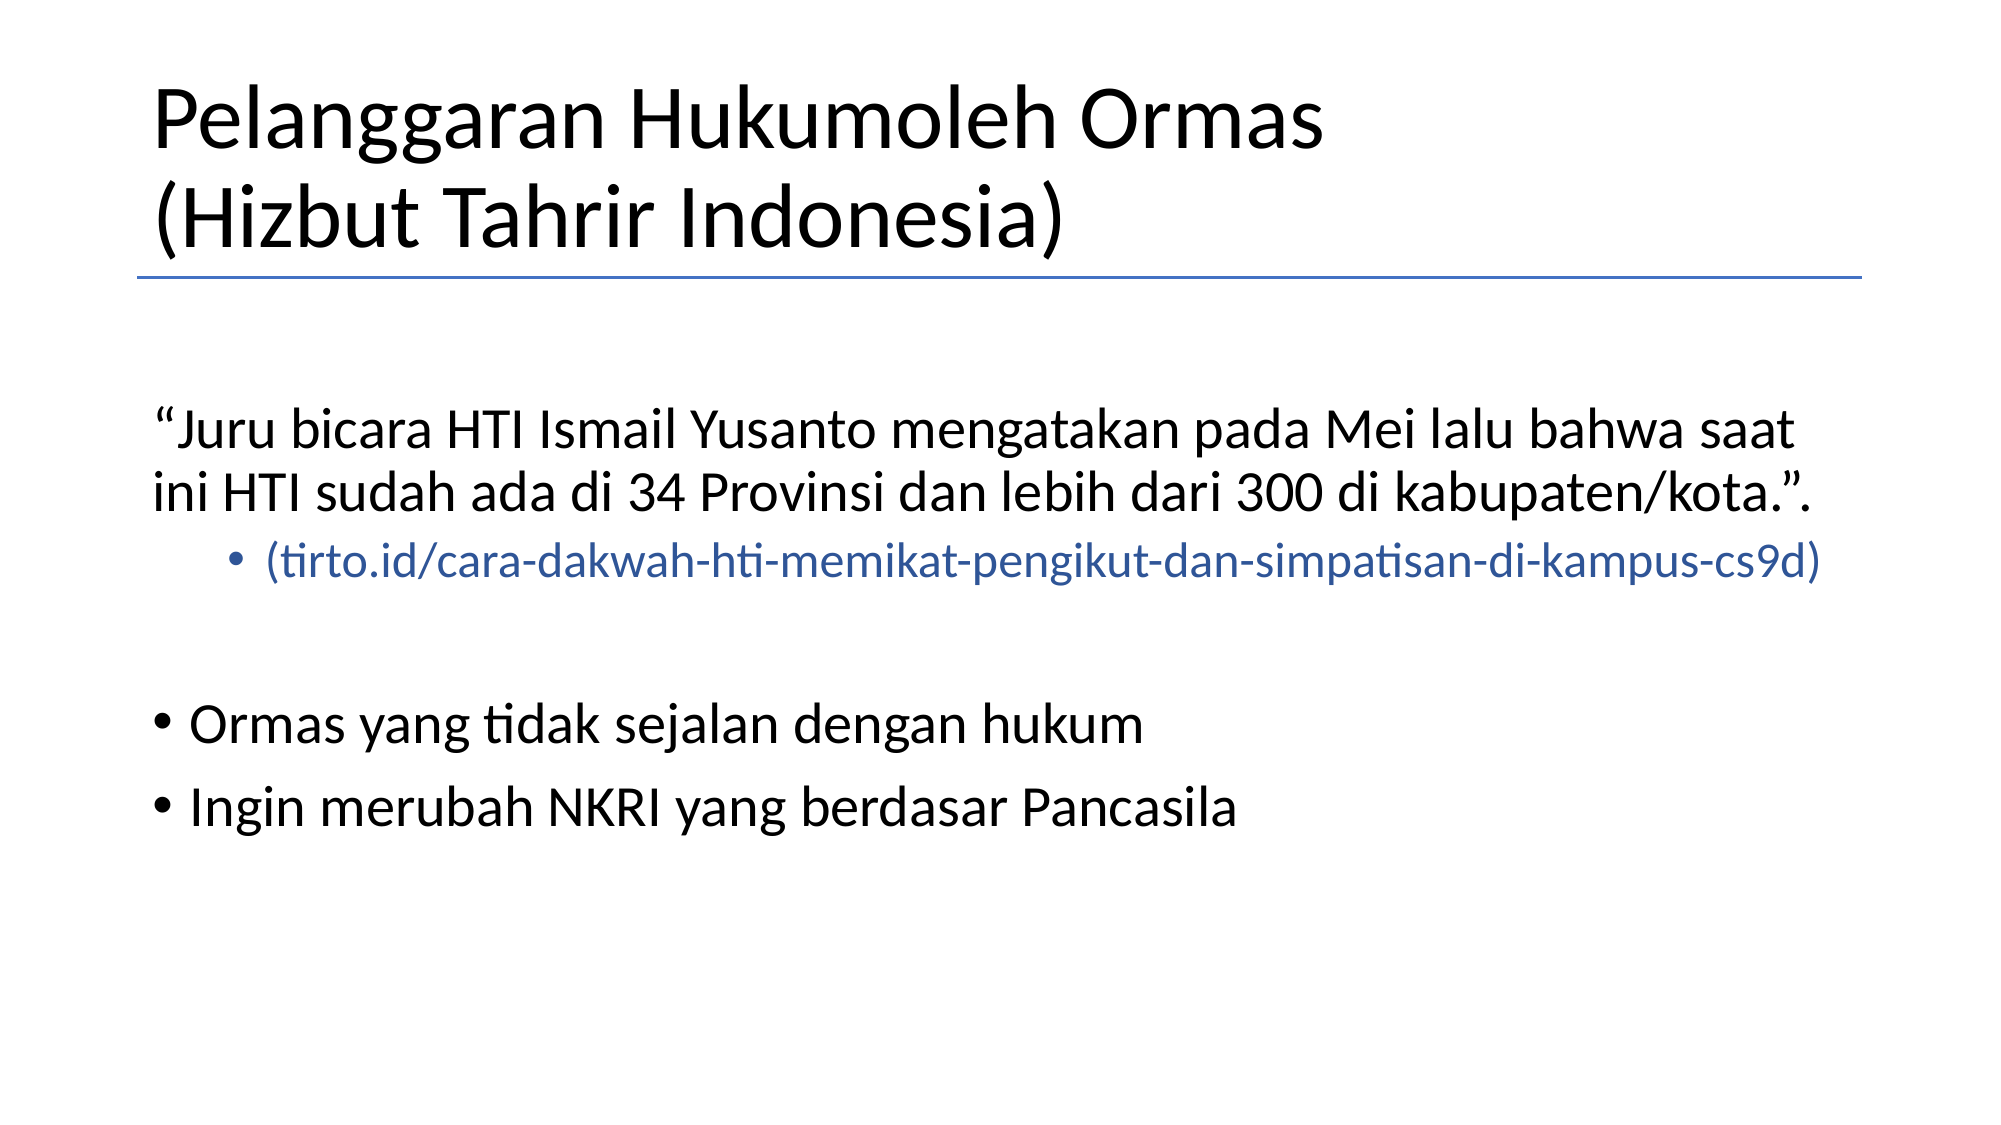

# Pelanggaran Hukumoleh Ormas (Hizbut Tahrir Indonesia)

“Juru bicara HTI Ismail Yusanto mengatakan pada Mei lalu bahwa saat ini HTI sudah ada di 34 Provinsi dan lebih dari 300 di kabupaten/kota.”.
(tirto.id/cara-dakwah-hti-memikat-pengikut-dan-simpatisan-di-kampus-cs9d)

Ormas yang tidak sejalan dengan hukum
Ingin merubah NKRI yang berdasar Pancasila